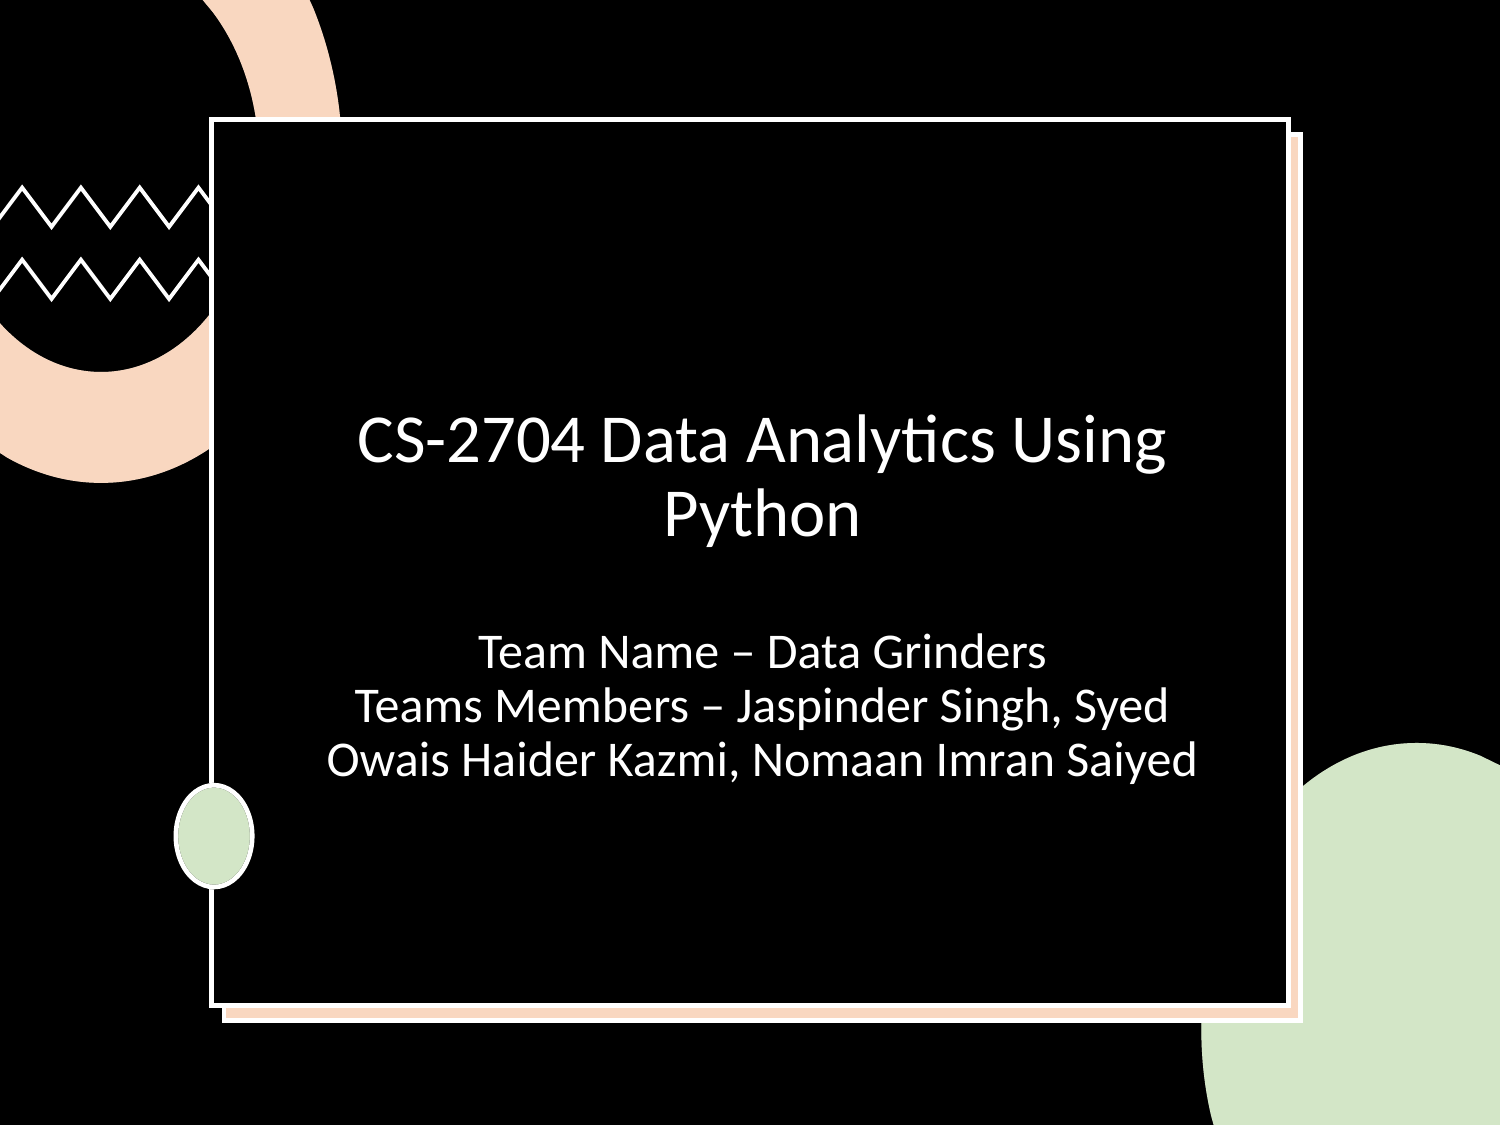

# CS-2704 Data Analytics Using Python Team Name – Data Grinders Teams Members – Jaspinder Singh, Syed Owais Haider Kazmi, Nomaan Imran Saiyed